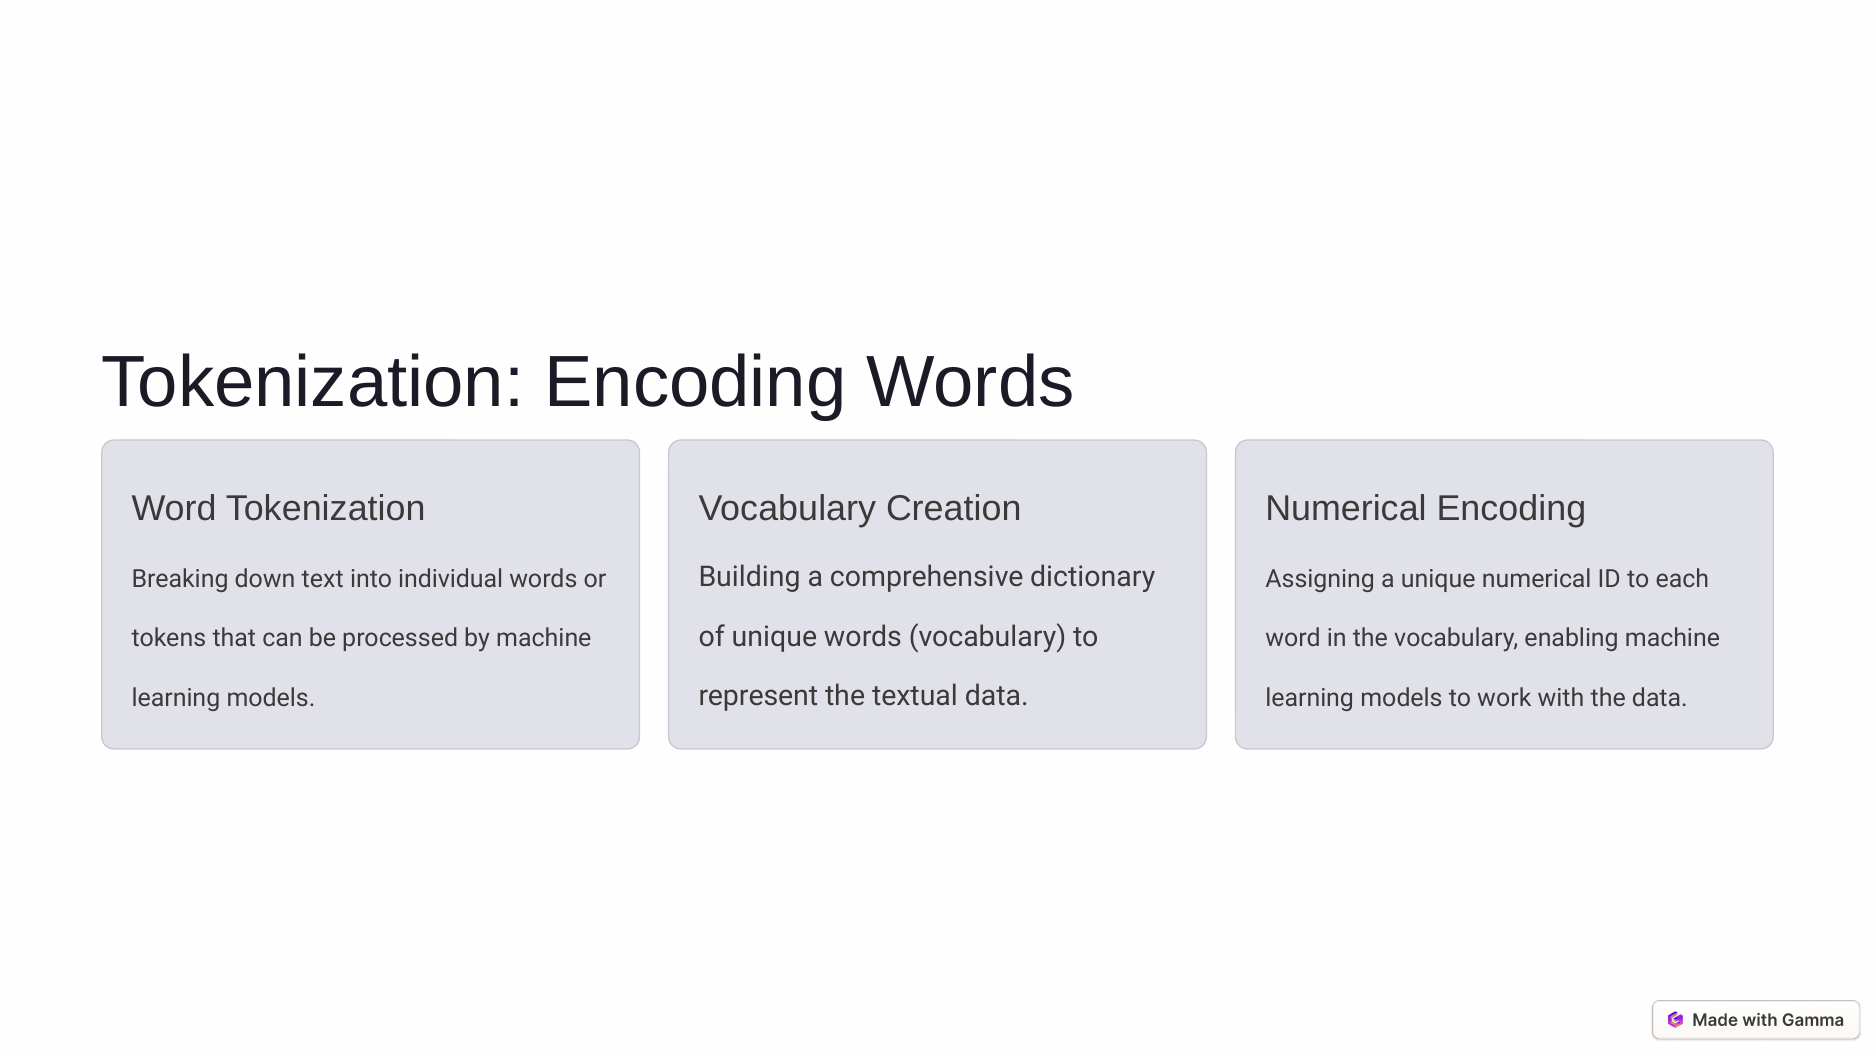

Tokenization: Encoding Words

Word Tokenization
Vocabulary Creation
Numerical Encoding
Breaking down text into individual words or tokens that can be processed by machine learning models.
Building a comprehensive dictionary of unique words (vocabulary) to represent the textual data.
Assigning a unique numerical ID to each word in the vocabulary, enabling machine learning models to work with the data.